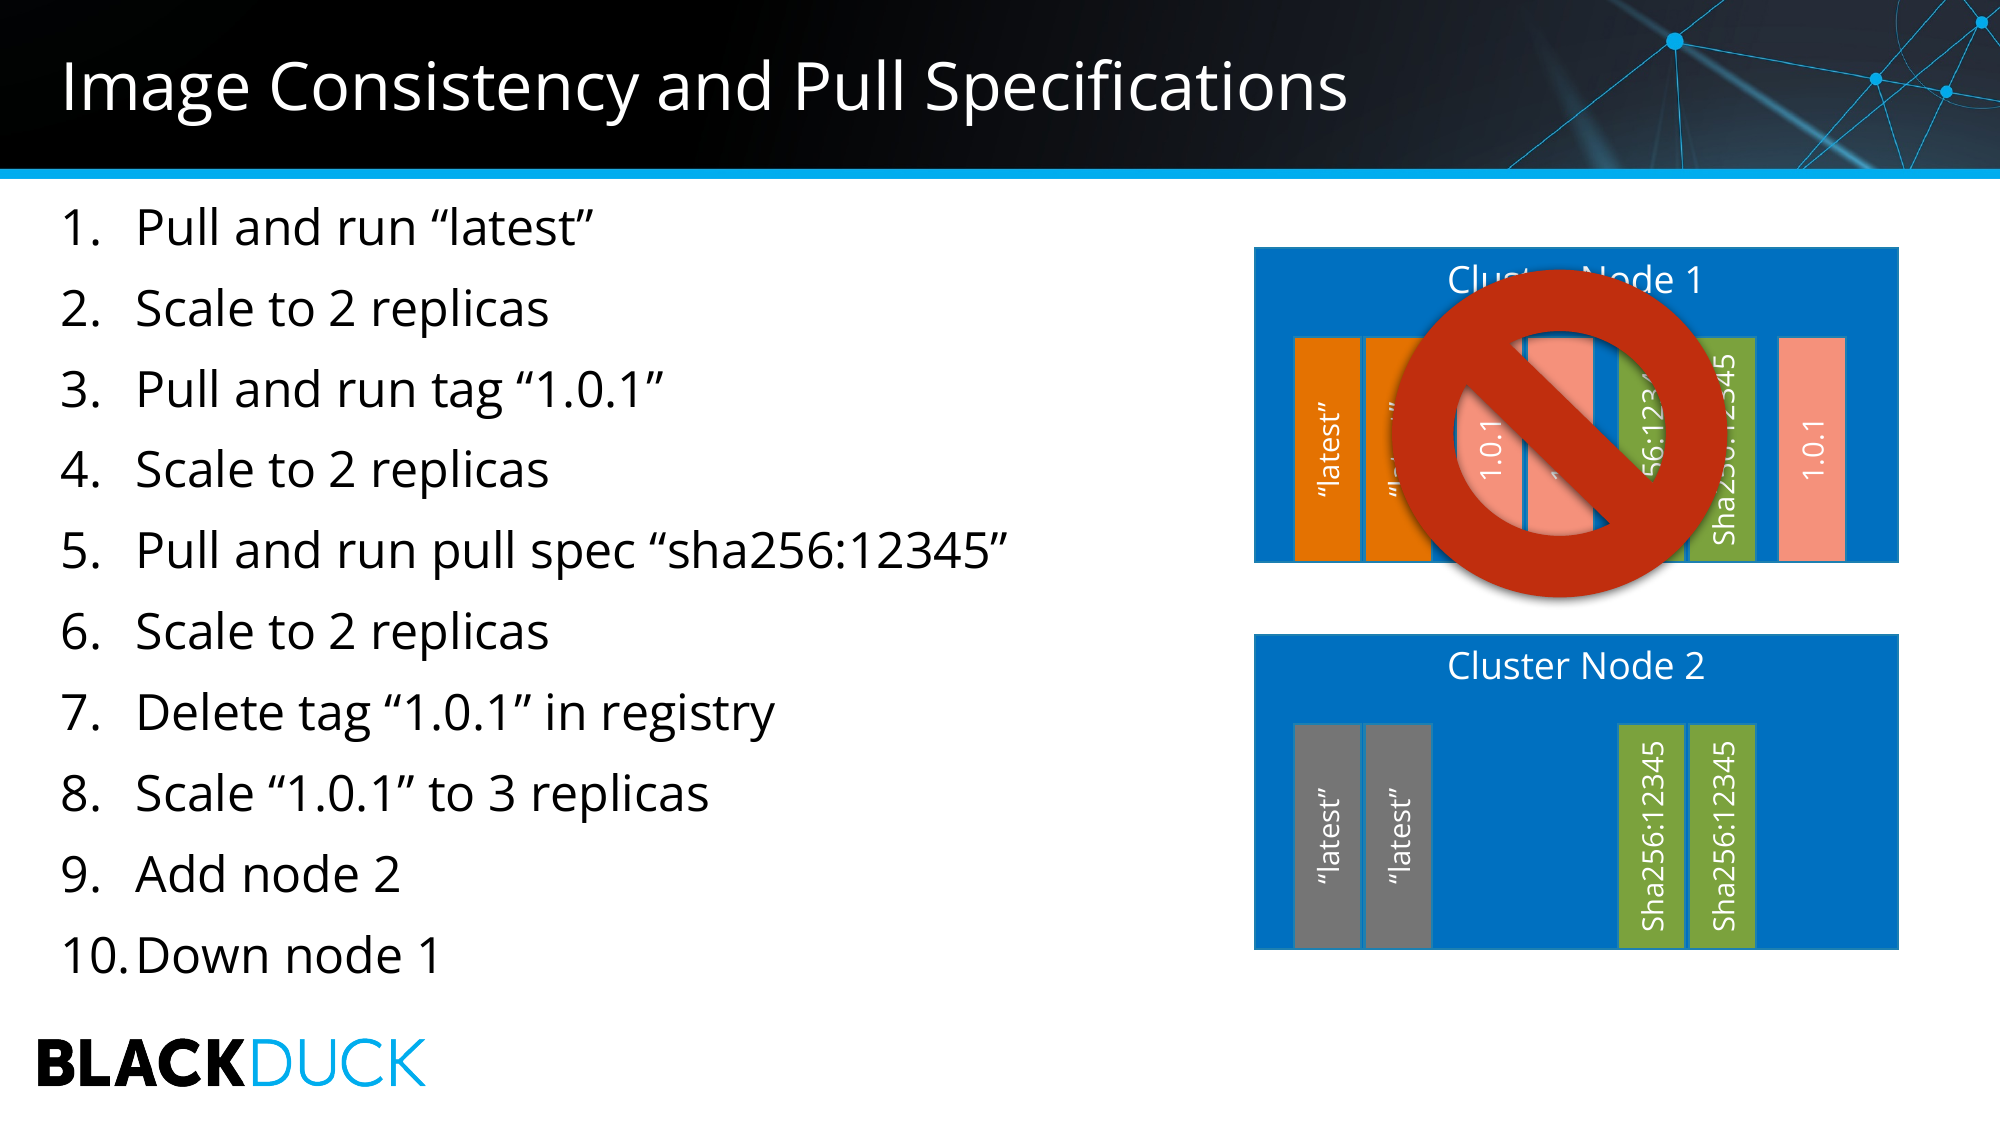

# Image Consistency and Pull Specifications
Pull and run “latest”
Scale to 2 replicas
Pull and run tag “1.0.1”
Scale to 2 replicas
Pull and run pull spec “sha256:12345”
Scale to 2 replicas
Delete tag “1.0.1” in registry
Scale “1.0.1” to 3 replicas
Add node 2
Down node 1
Cluster Node 1

“latest”
“latest”
1.0.1
1.0.1
Sha256:12345
Sha256:12345
1.0.1
Cluster Node 2
“latest”
“latest”
Sha256:12345
Sha256:12345